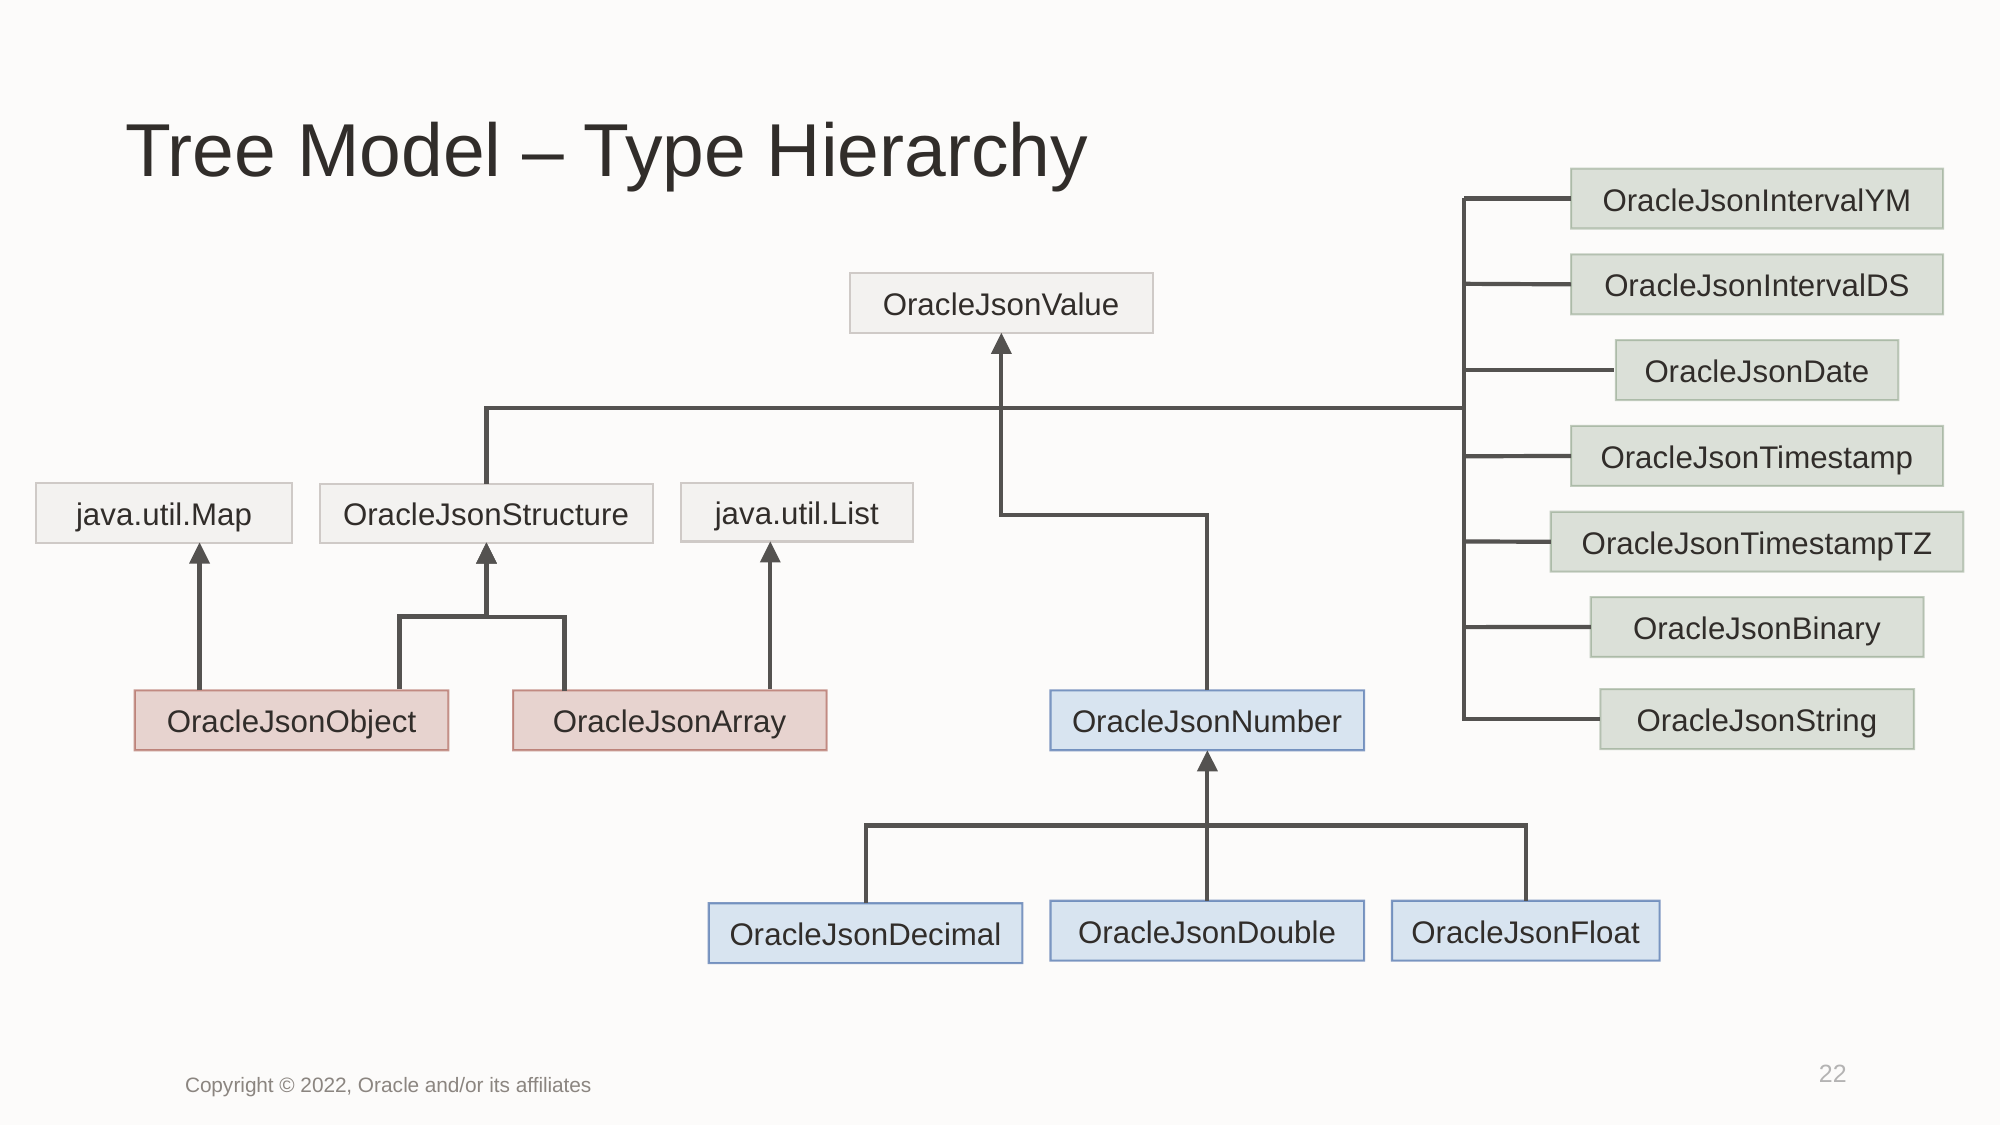

# Tree Model – Type Hierarchy
OracleJsonIntervalYM
OracleJsonIntervalDS
OracleJsonValue
OracleJsonDate
OracleJsonTimestamp
java.util.Map
java.util.List
OracleJsonStructure
OracleJsonTimestampTZ
OracleJsonBinary
OracleJsonString
OracleJsonObject
OracleJsonArray
OracleJsonNumber
OracleJsonFloat
OracleJsonDouble
OracleJsonDecimal
22
Copyright © 2022, Oracle and/or its affiliates